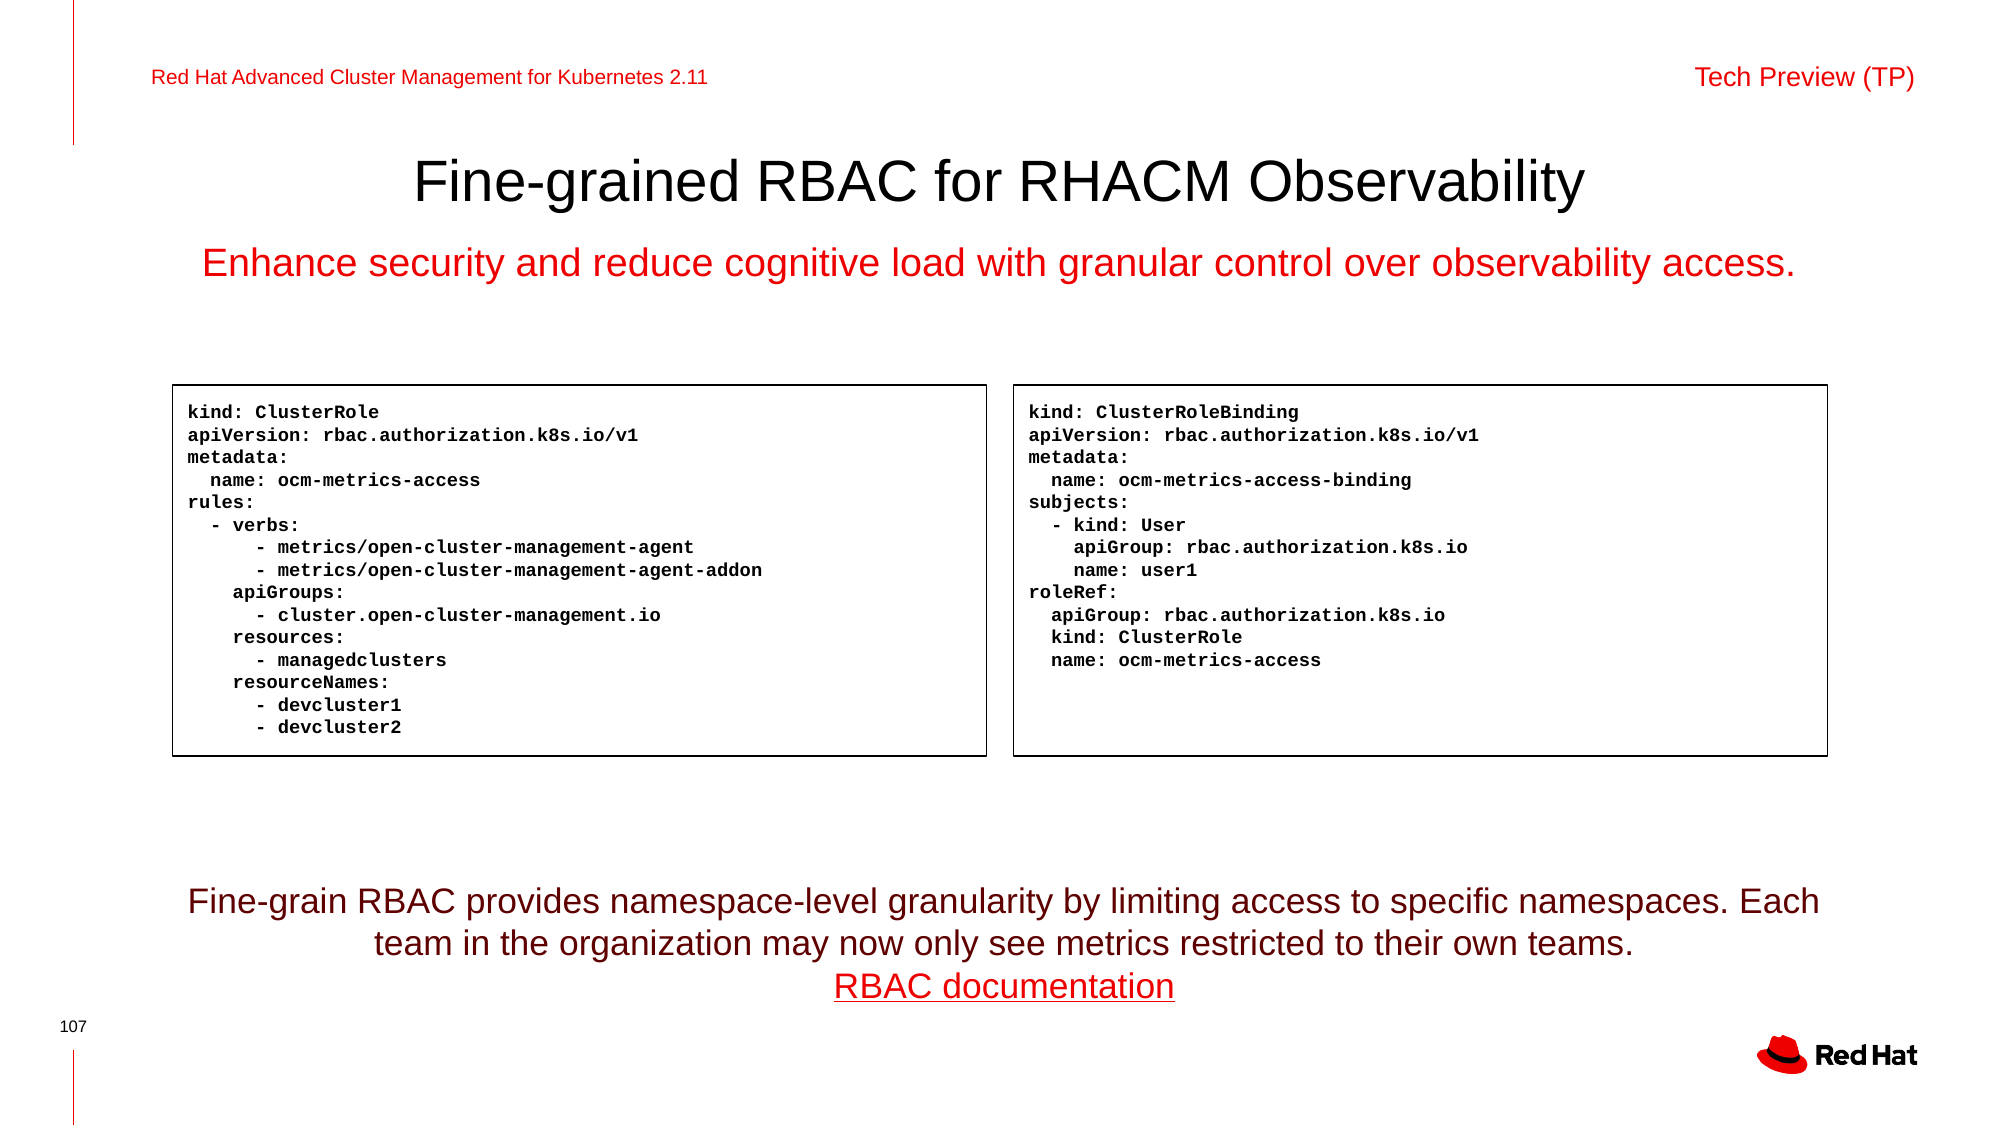

Red Hat Advanced Cluster Management for Kubernetes 2.11
Tech Preview (TP)
Fine-grained RBAC for RHACM Observability
Enhance security and reduce cognitive load with granular control over observability access.

kind: ClusterRole
apiVersion: rbac.authorization.k8s.io/v1
metadata:
  name: ocm-metrics-access
rules:
  - verbs:
      - metrics/open-cluster-management-agent
      - metrics/open-cluster-management-agent-addon
    apiGroups:
      - cluster.open-cluster-management.io
    resources:
      - managedclusters
    resourceNames:
      - devcluster1
      - devcluster2
kind: ClusterRoleBinding
apiVersion: rbac.authorization.k8s.io/v1
metadata:
  name: ocm-metrics-access-binding
subjects:
  - kind: User
    apiGroup: rbac.authorization.k8s.io
    name: user1
roleRef:
  apiGroup: rbac.authorization.k8s.io
  kind: ClusterRole
  name: ocm-metrics-access
Fine-grain RBAC provides namespace-level granularity by limiting access to specific namespaces. Each team in the organization may now only see metrics restricted to their own teams.
RBAC documentation
107